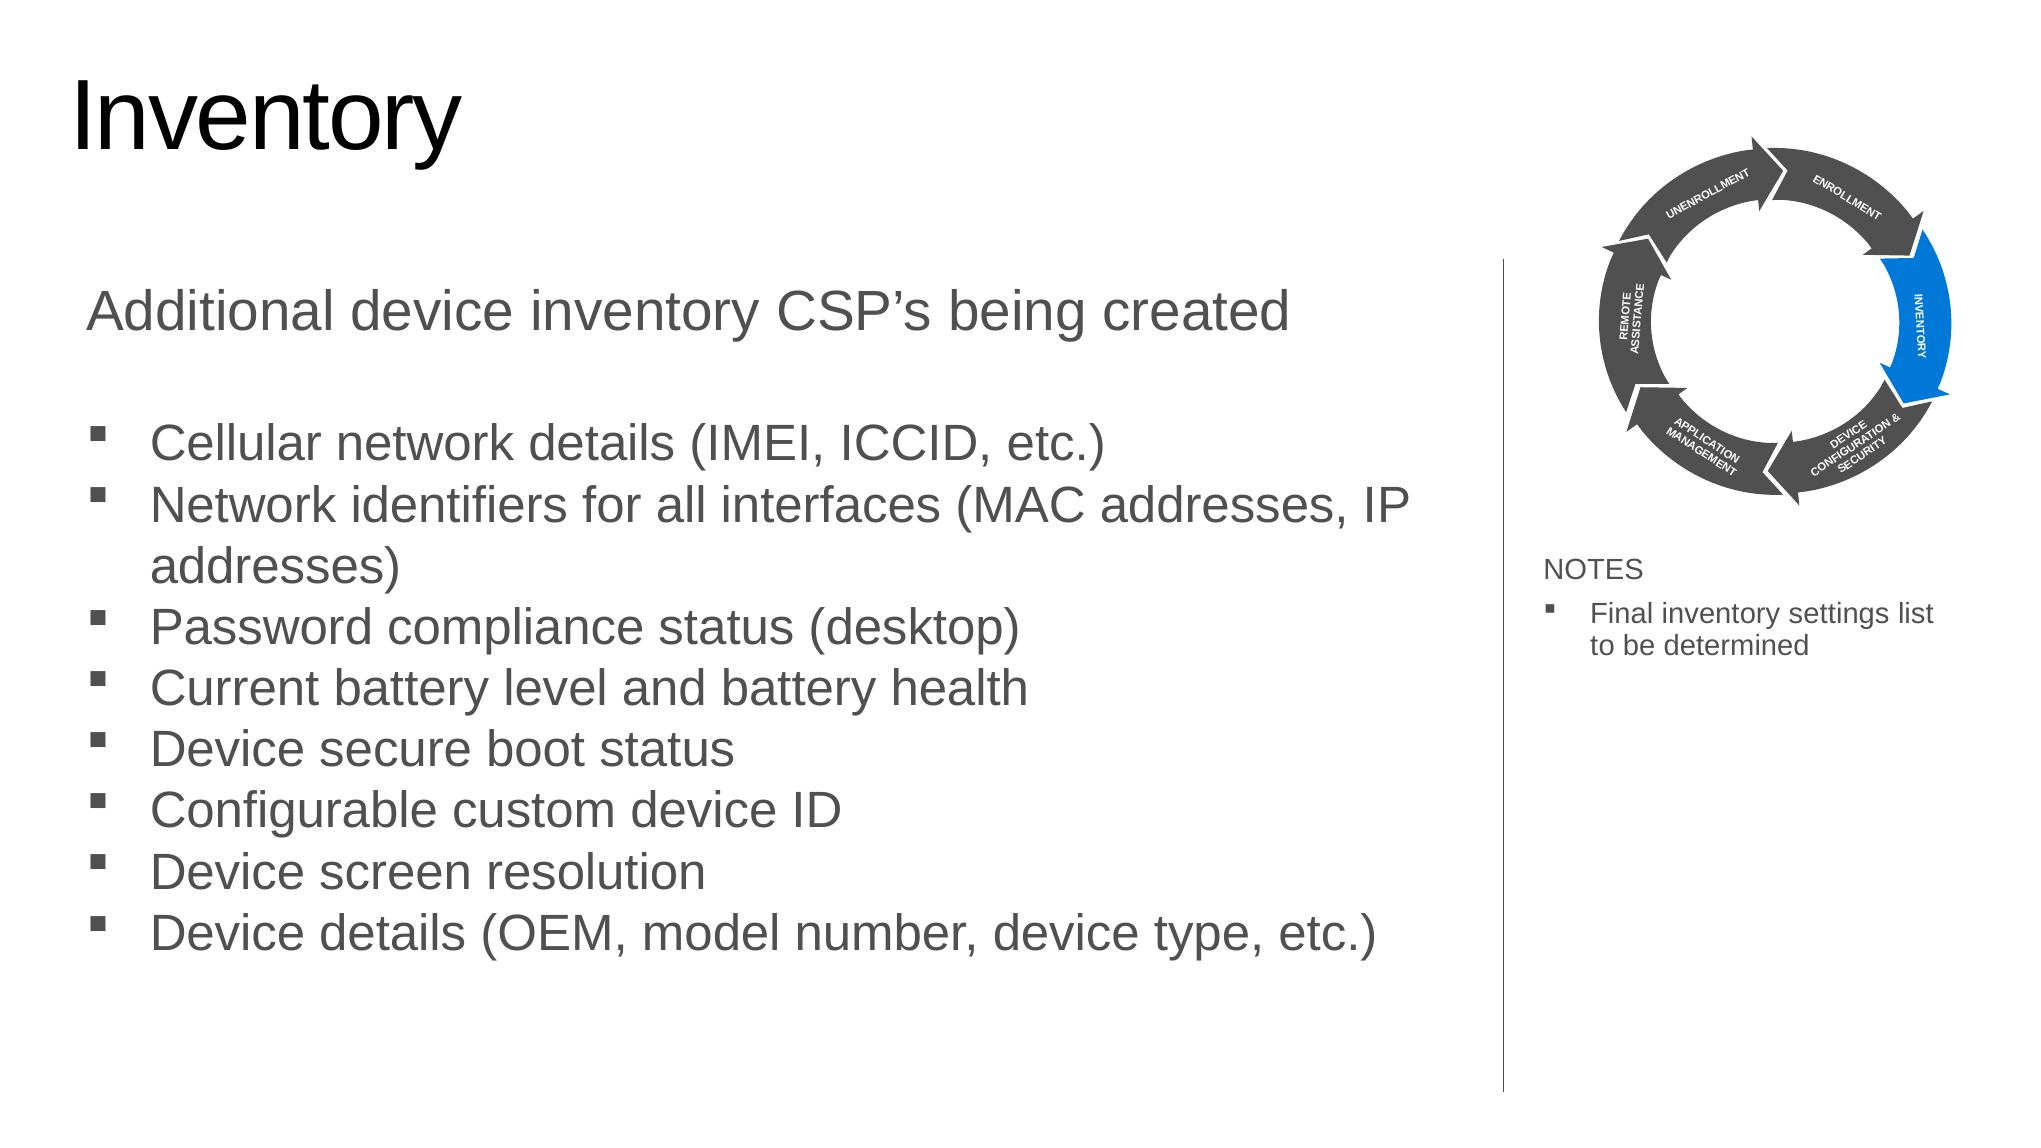

# Inventory

ENROLLMENT
UNENROLLMENT
INVENTORY
REMOTE ASSISTANCE
DEVICE CONFIGURATION & SECURITY
APPLICATION  MANAGEMENT
Additional device inventory CSP’s being created

Cellular network details (IMEI, ICCID, etc.)
Network identifiers for all interfaces (MAC addresses, IP addresses)
​Password compliance status (desktop)
Current battery level and battery health
Device secure boot status
Configurable custom device ID
Device screen resolution
Device details (OEM, model number, device type, etc.)

NOTES
Final inventory settings list to be determined